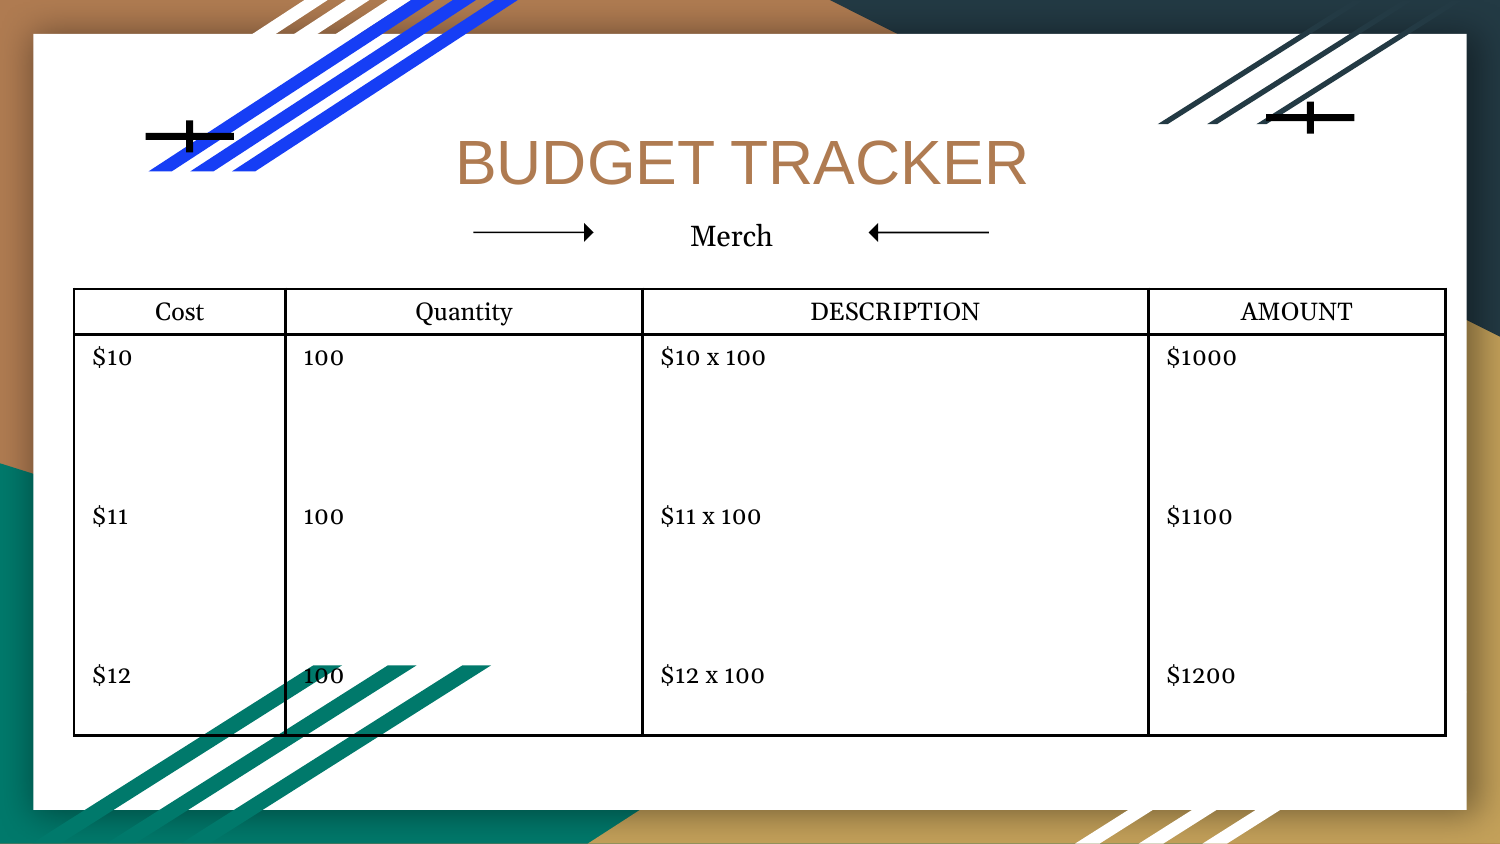

BUDGET TRACKER

Merch

| Cost | Quantity | DESCRIPTION | AMOUNT |
| --- | --- | --- | --- |
| $10 $11 $12 | 100 100 100 | $10 x 100 $11 x 100 $12 x 100 | $1000 $1100 $1200 |